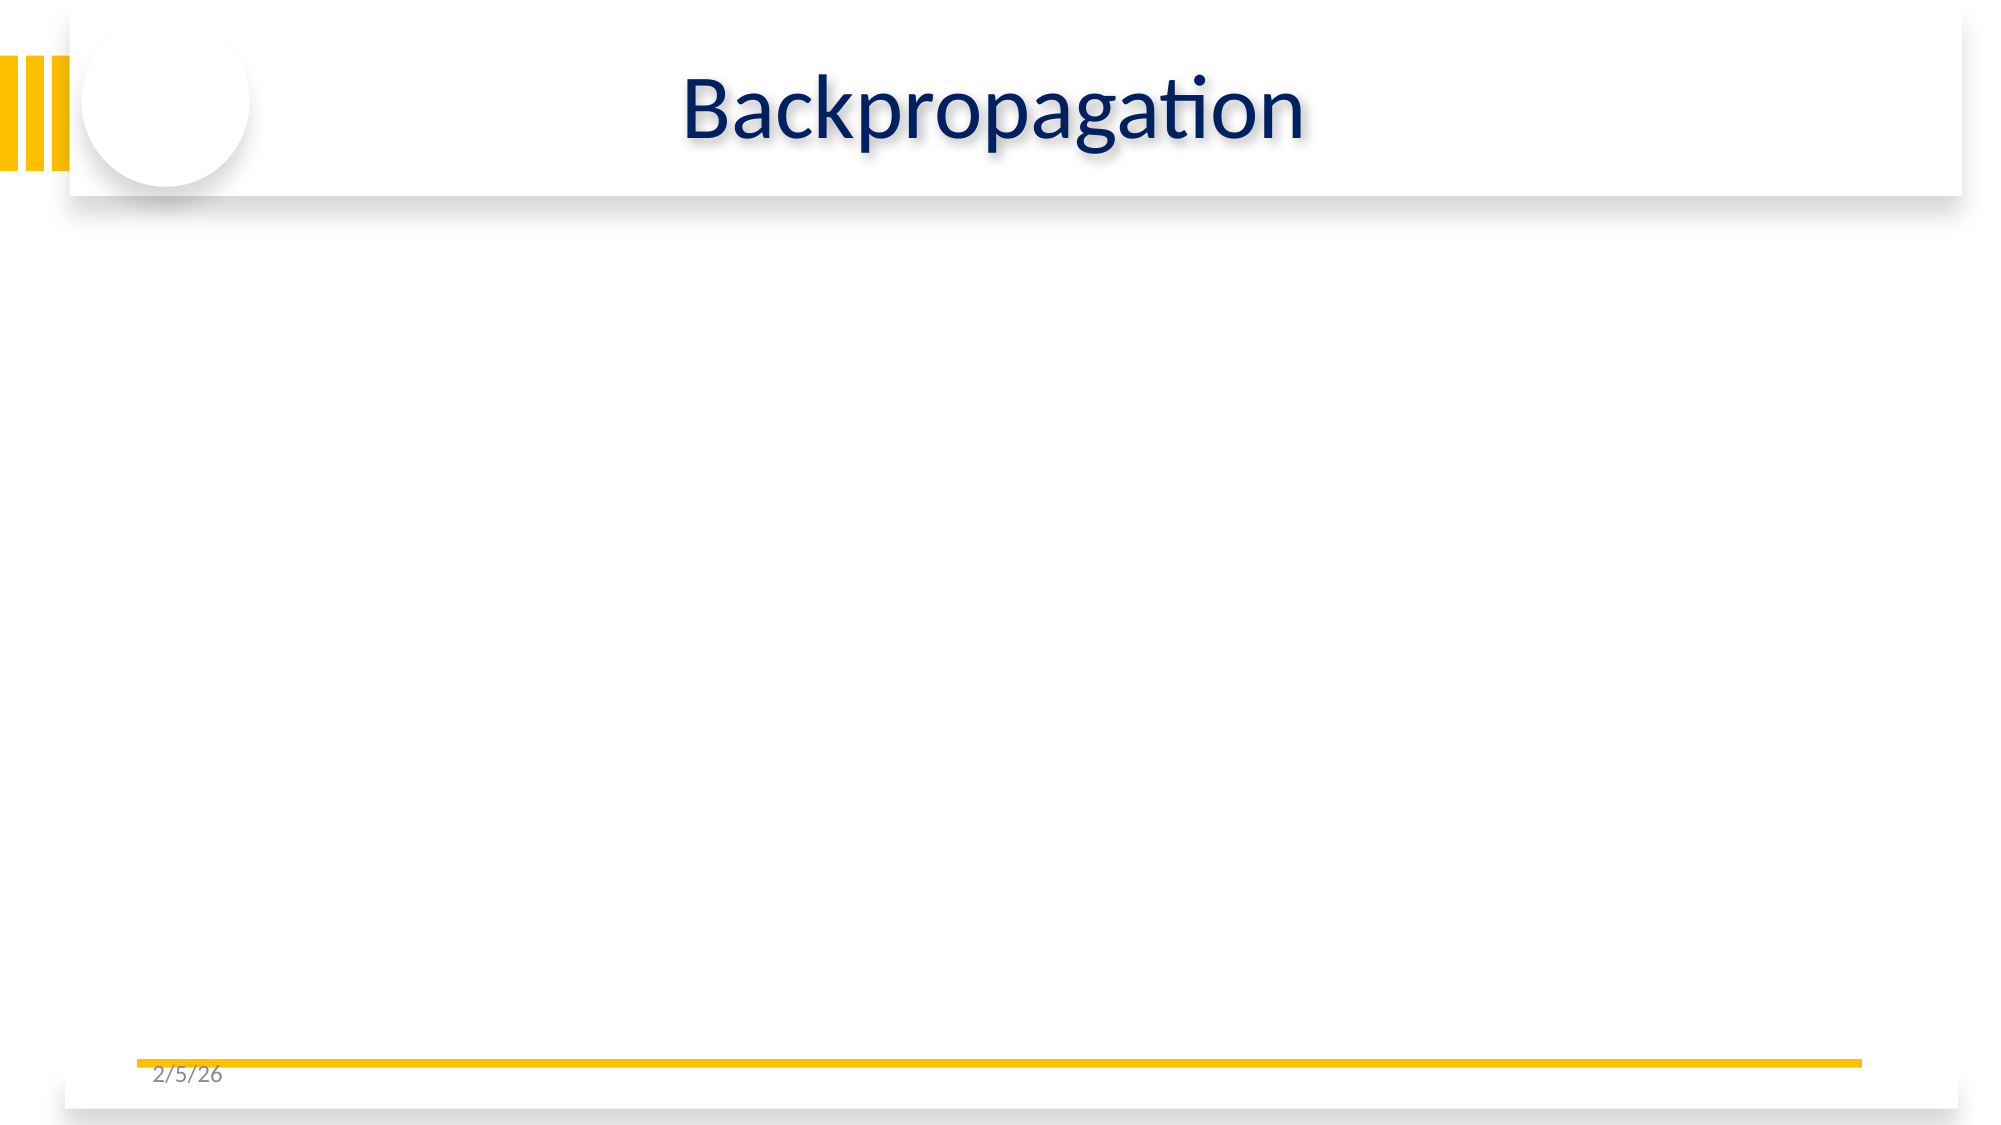

# Backpropagation

2/5/26
Prof. Anil Singh Parihar
93